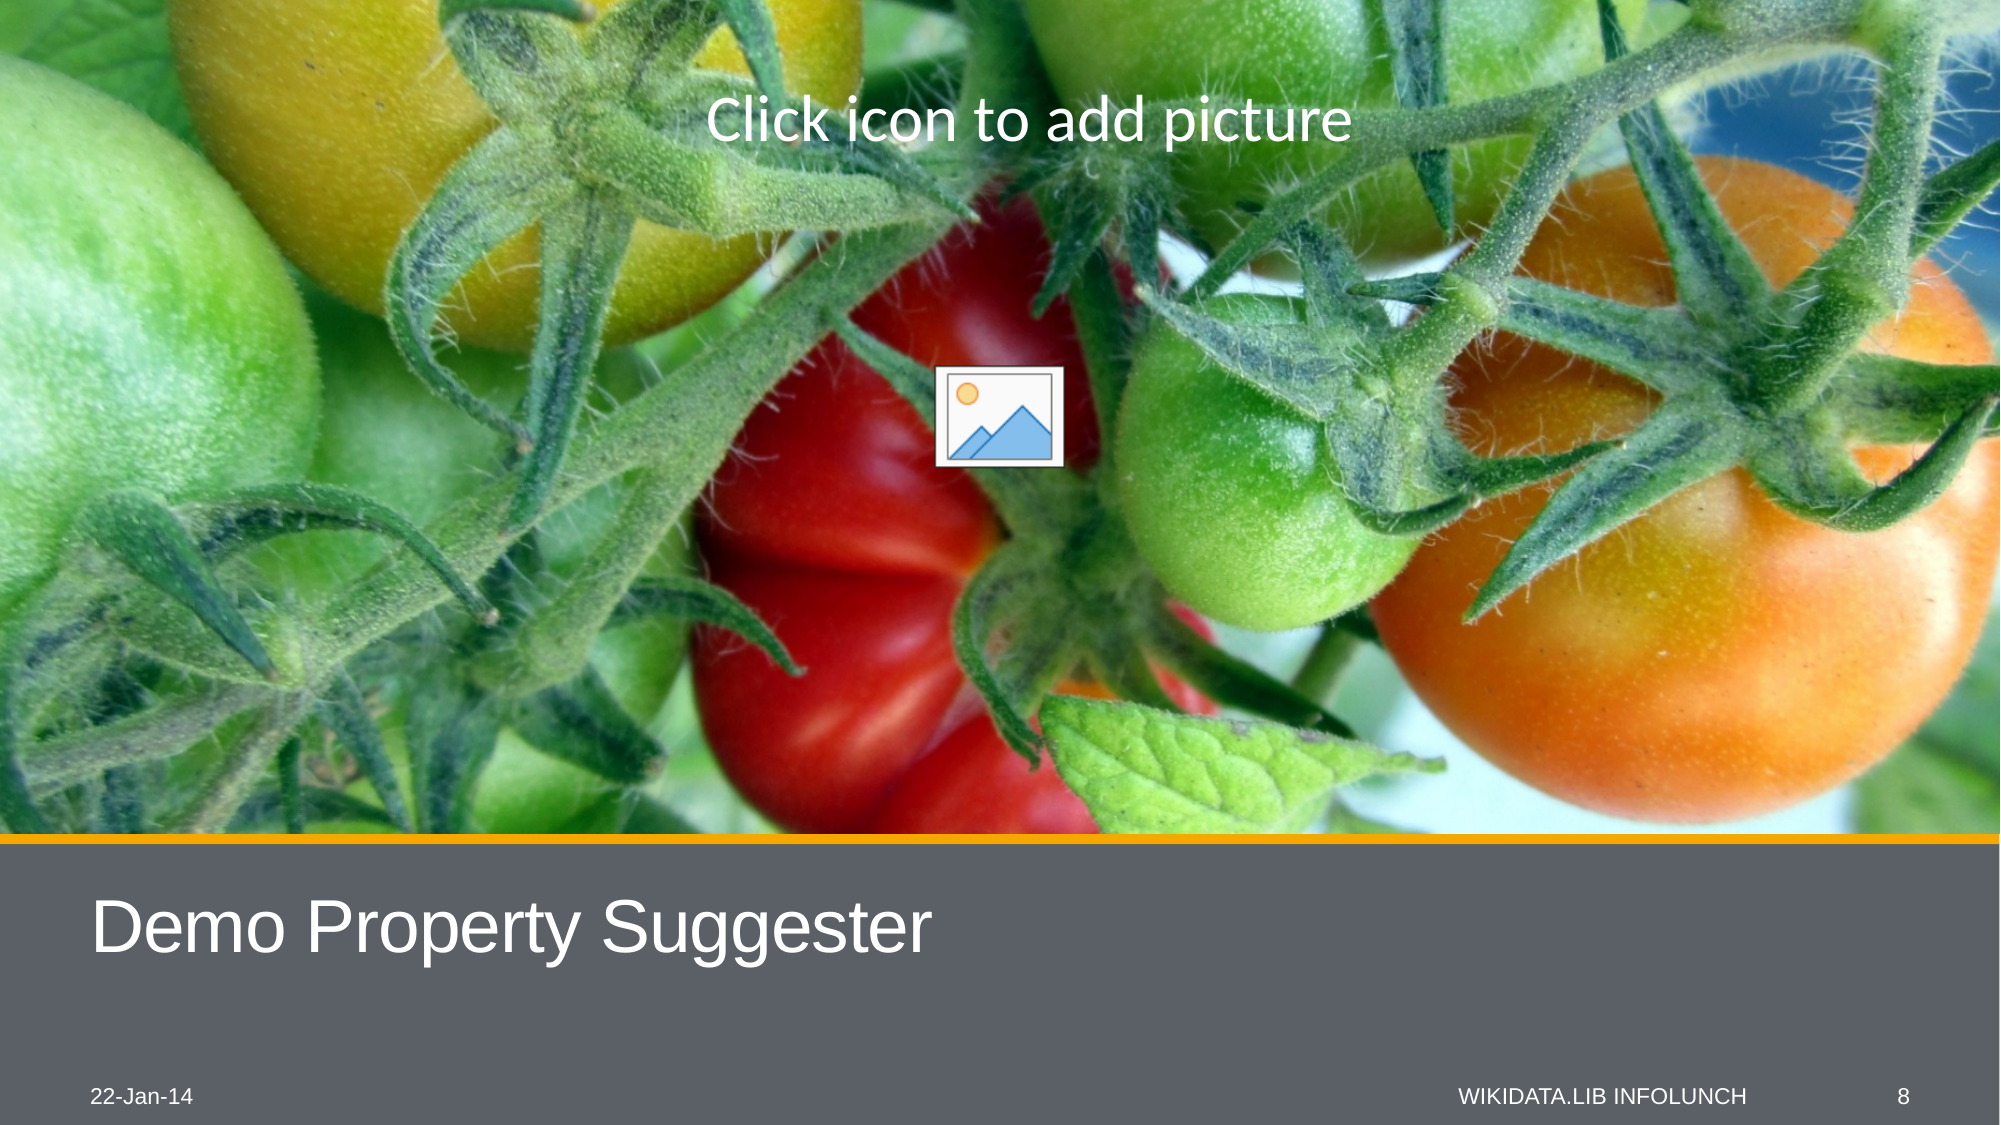

# Demo Property Suggester

22-Jan-14
Wikidata.lib Infolunch
8